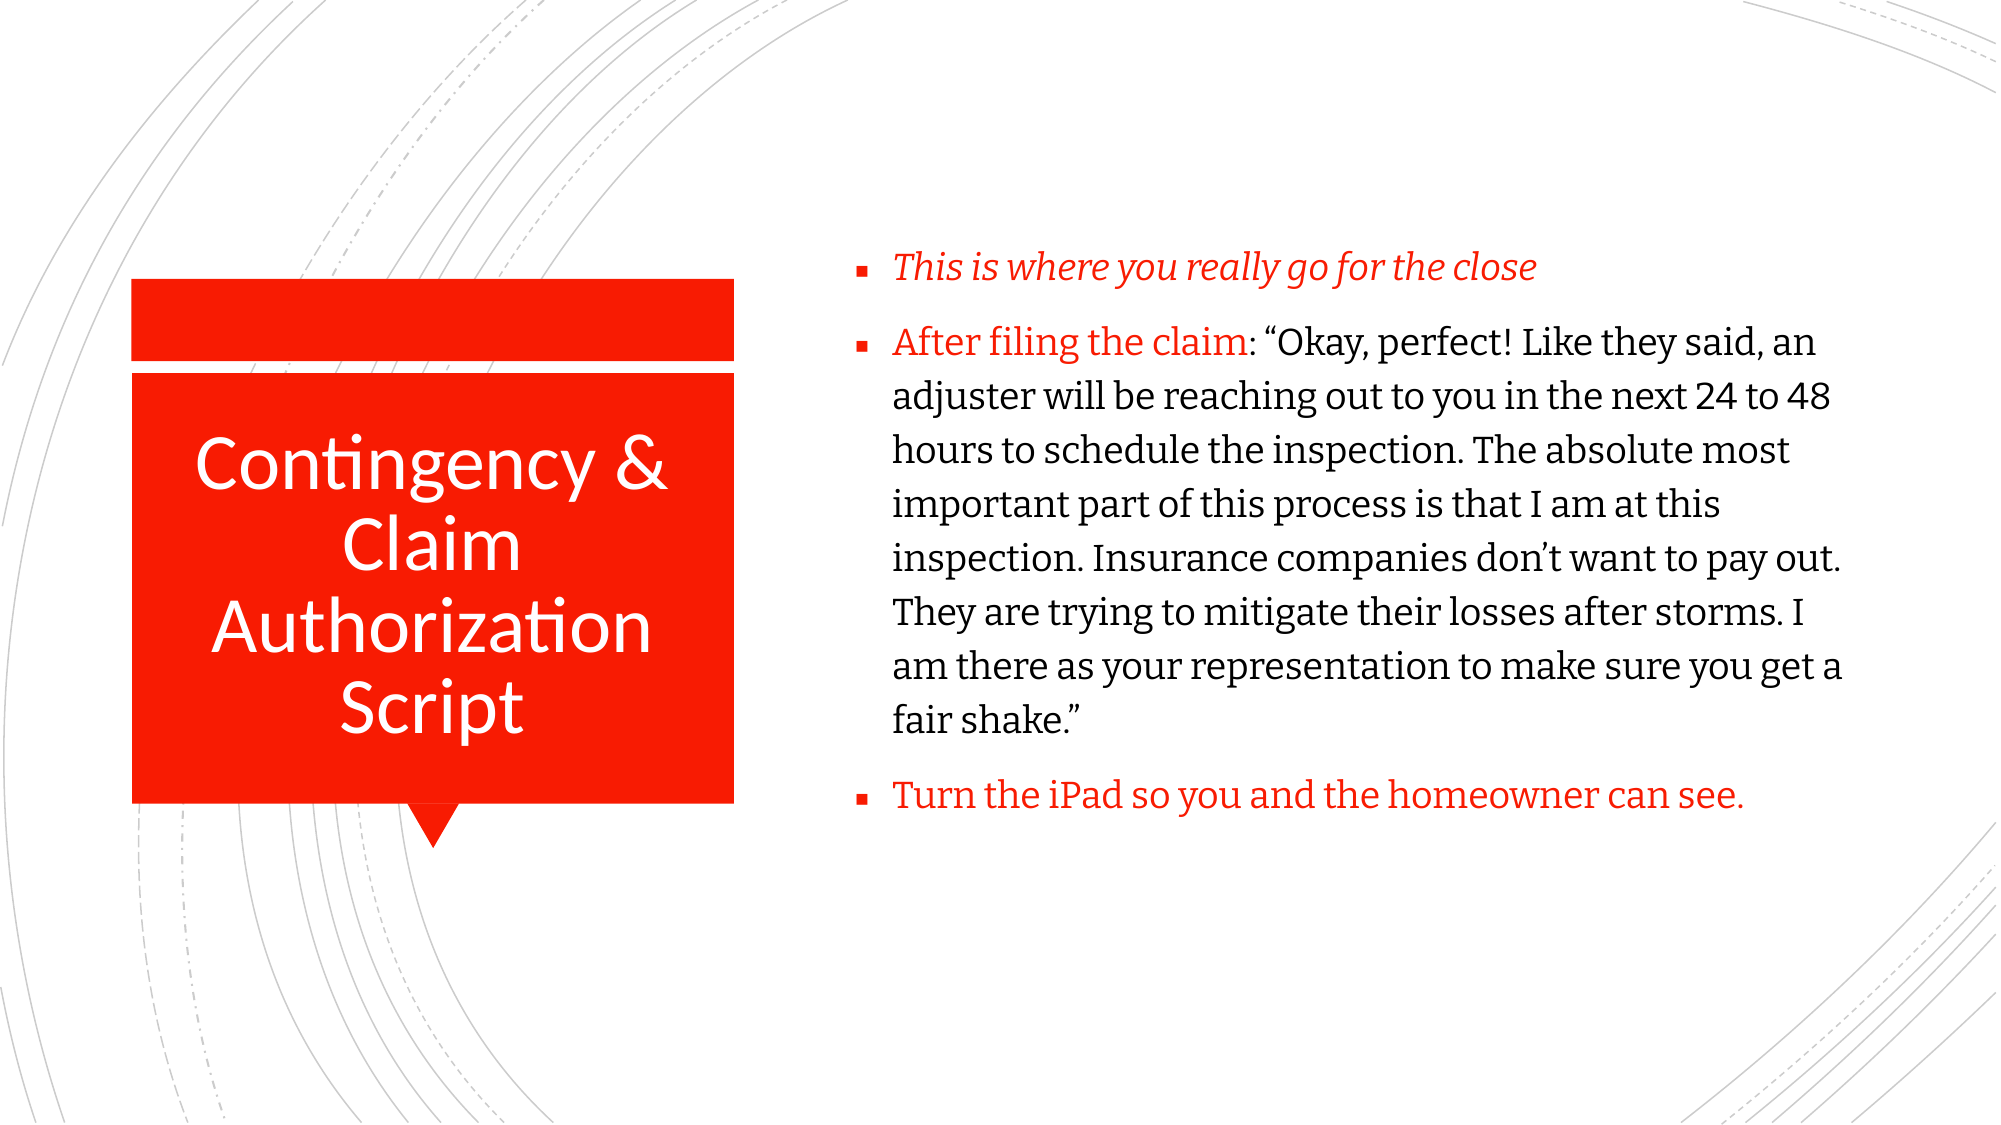

This is where you really go for the close
After filing the claim: “Okay, perfect! Like they said, an adjuster will be reaching out to you in the next 24 to 48 hours to schedule the inspection. The absolute most important part of this process is that I am at this inspection. Insurance companies don’t want to pay out. They are trying to mitigate their losses after storms. I am there as your representation to make sure you get a fair shake.”
Turn the iPad so you and the homeowner can see.

# Contingency & Claim Authorization Script